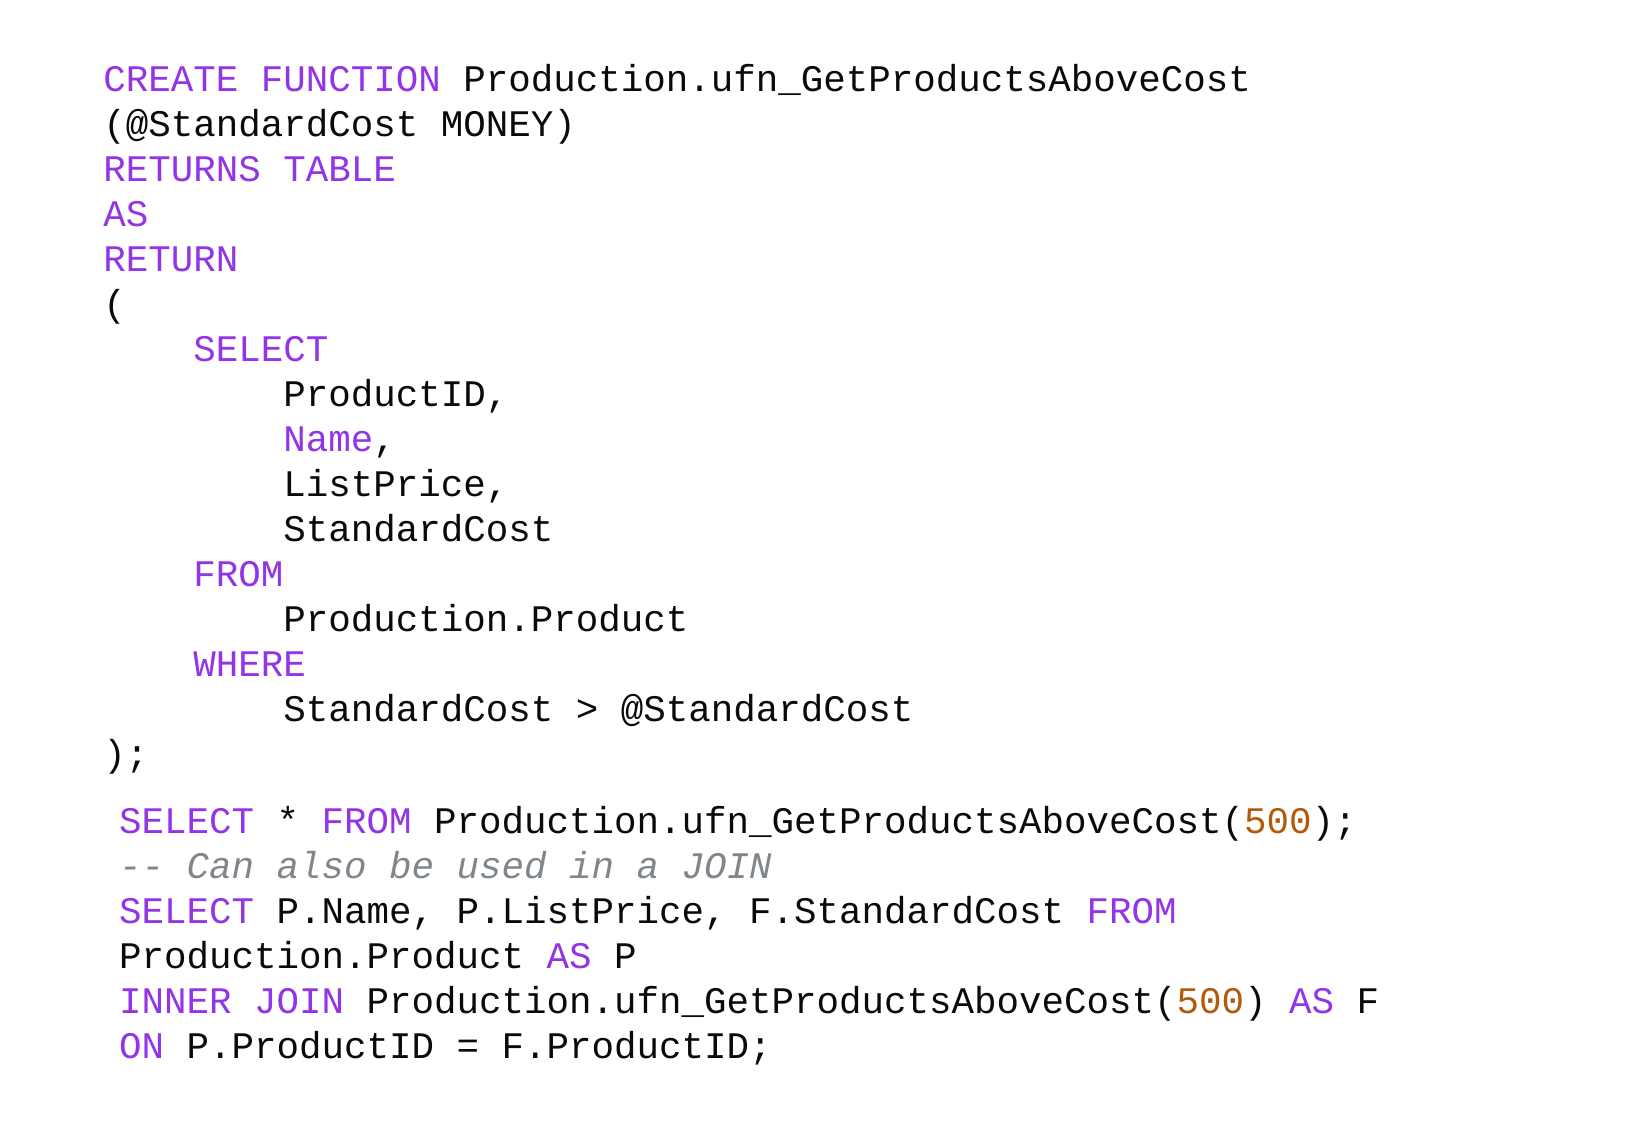

CREATE FUNCTION Production.ufn_GetProductsAboveCost (@StandardCost MONEY)
RETURNS TABLE
AS
RETURN
(
    SELECT
        ProductID,
        Name,
        ListPrice,
        StandardCost
    FROM
        Production.Product
    WHERE
        StandardCost > @StandardCost
);
SELECT * FROM Production.ufn_GetProductsAboveCost(500);
-- Can also be used in a JOIN
SELECT P.Name, P.ListPrice, F.StandardCost FROM Production.Product AS P
INNER JOIN Production.ufn_GetProductsAboveCost(500) AS F
ON P.ProductID = F.ProductID;